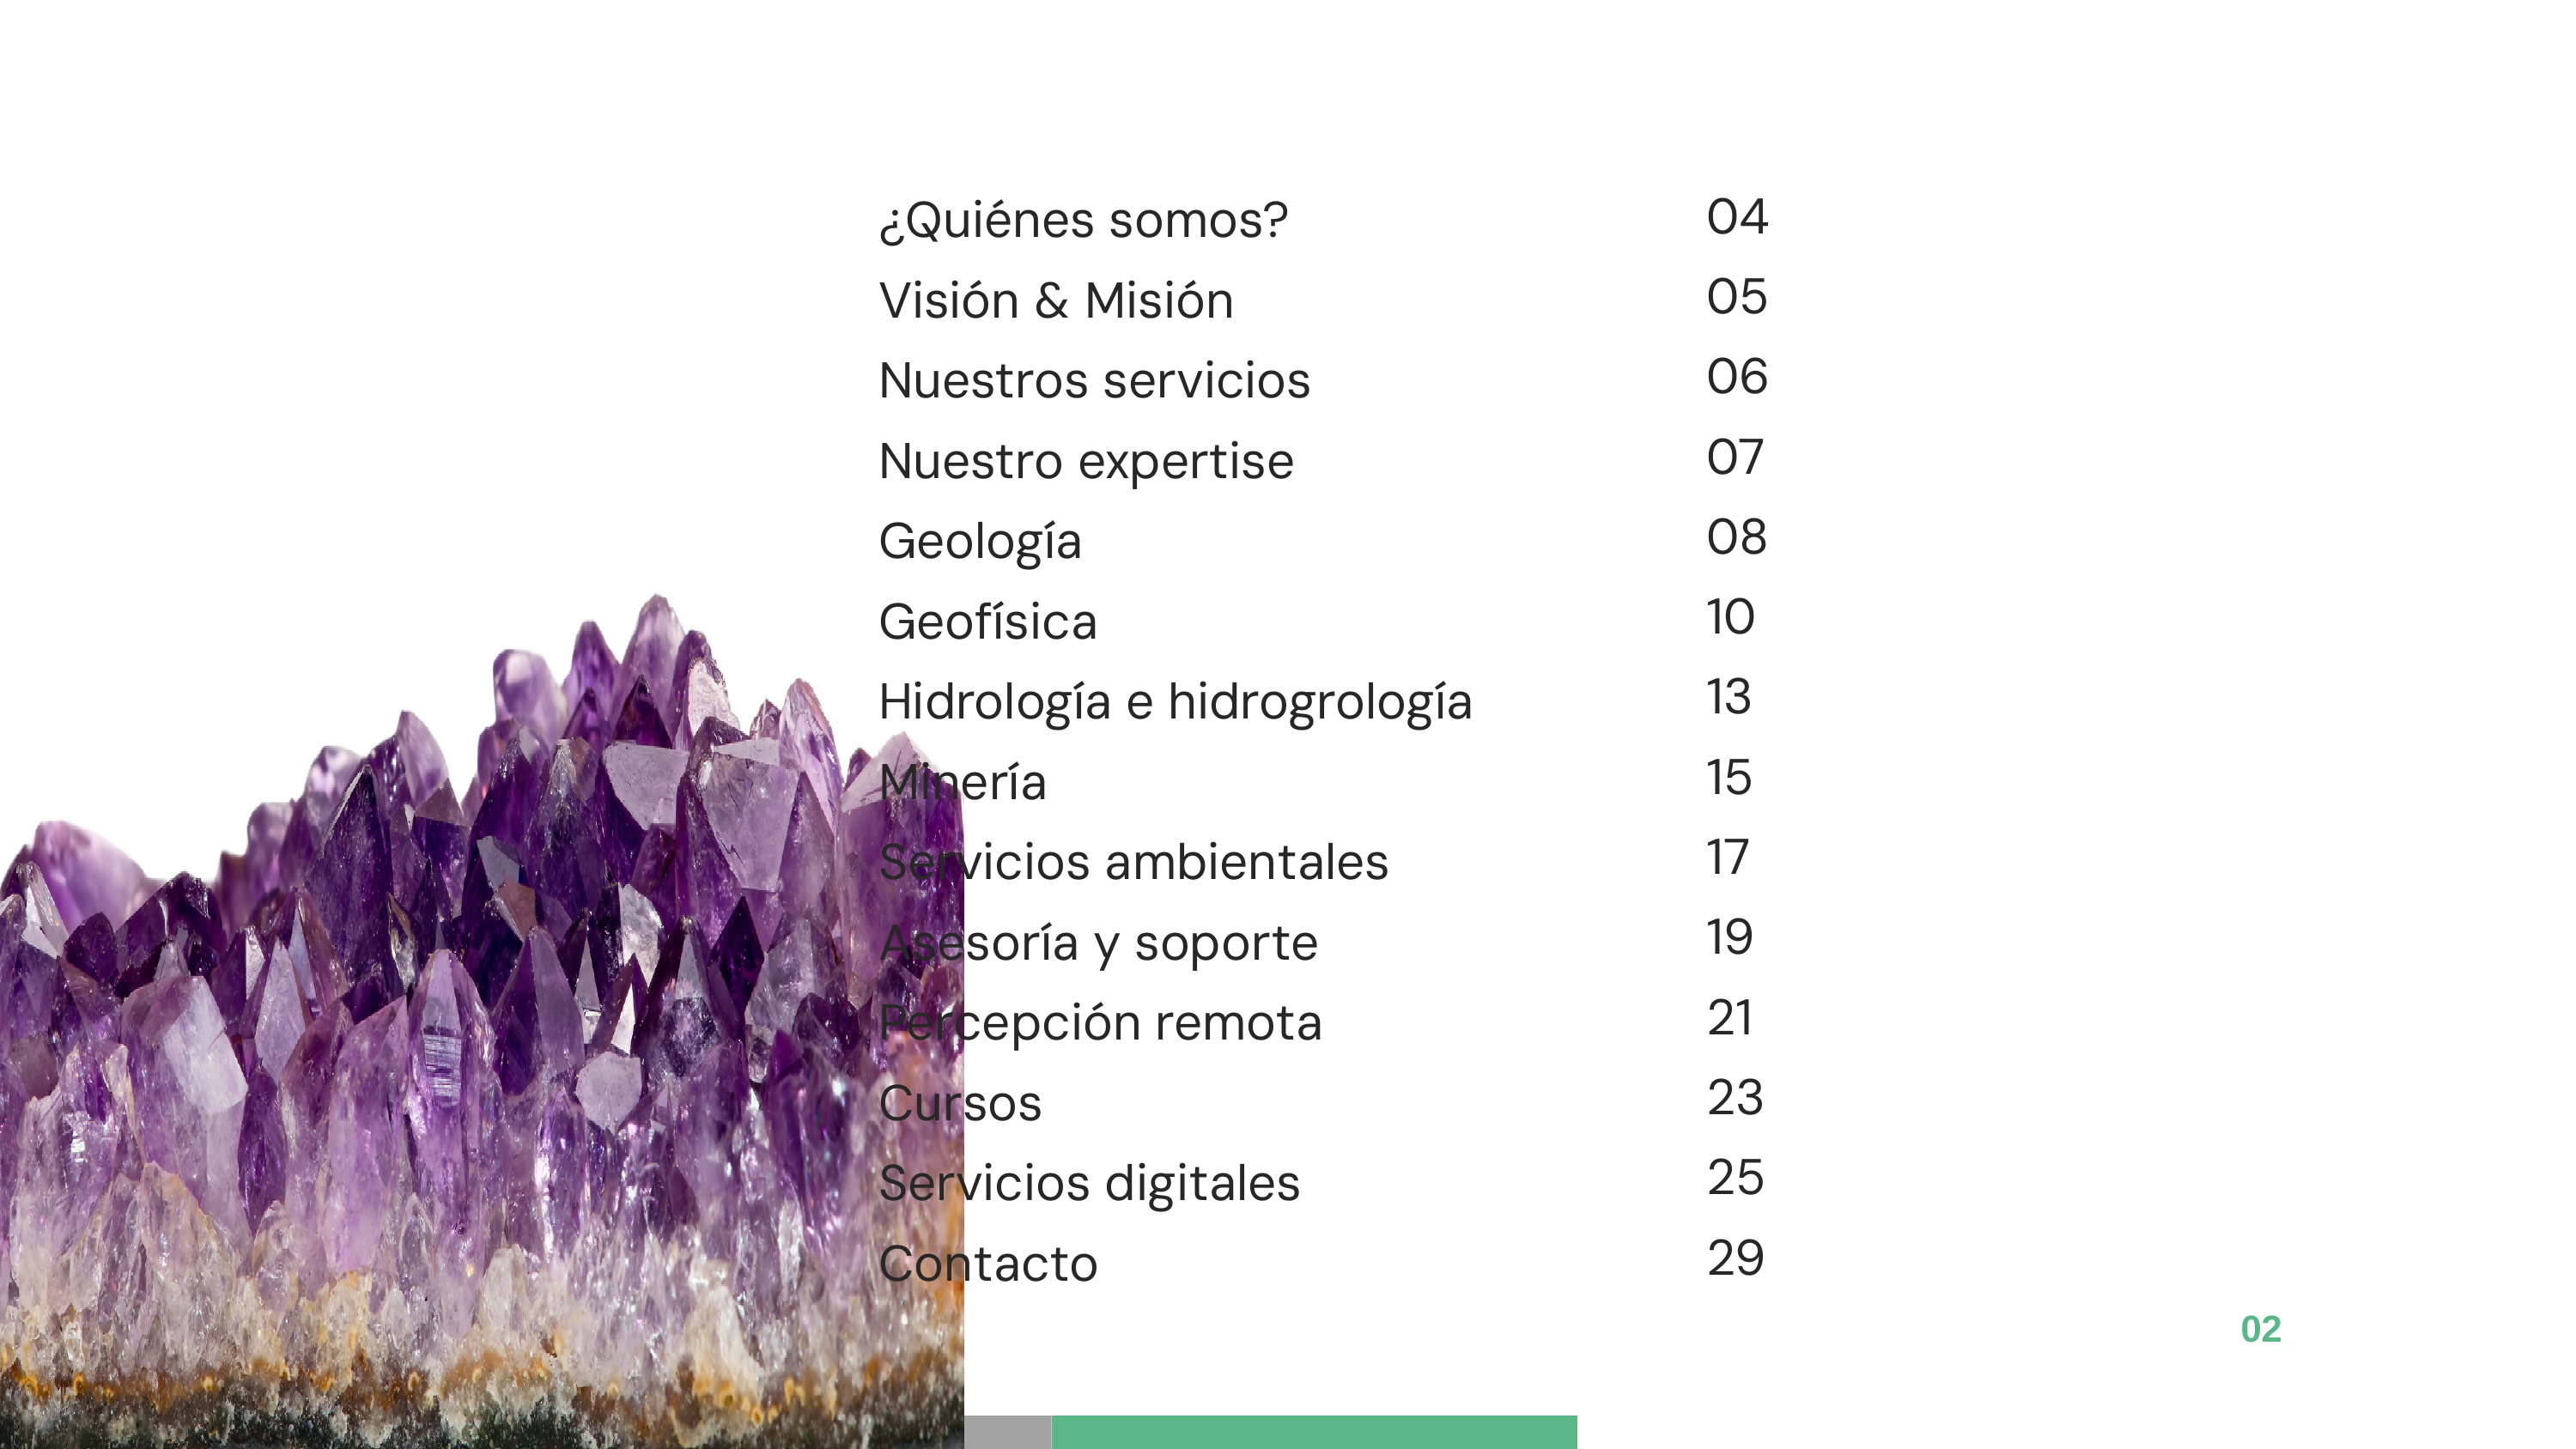

04
05
06
07
08
10
13
15
17
19
21
23
25
29
¿Quiénes somos?
Visión & Misión
Nuestros servicios
Nuestro expertise
Geología
Geofísica
Hidrología e hidrogrología
Minería
Servicios ambientales
Asesoría y soporte
Percepción remota
Cursos
Servicios digitales
Contacto

02